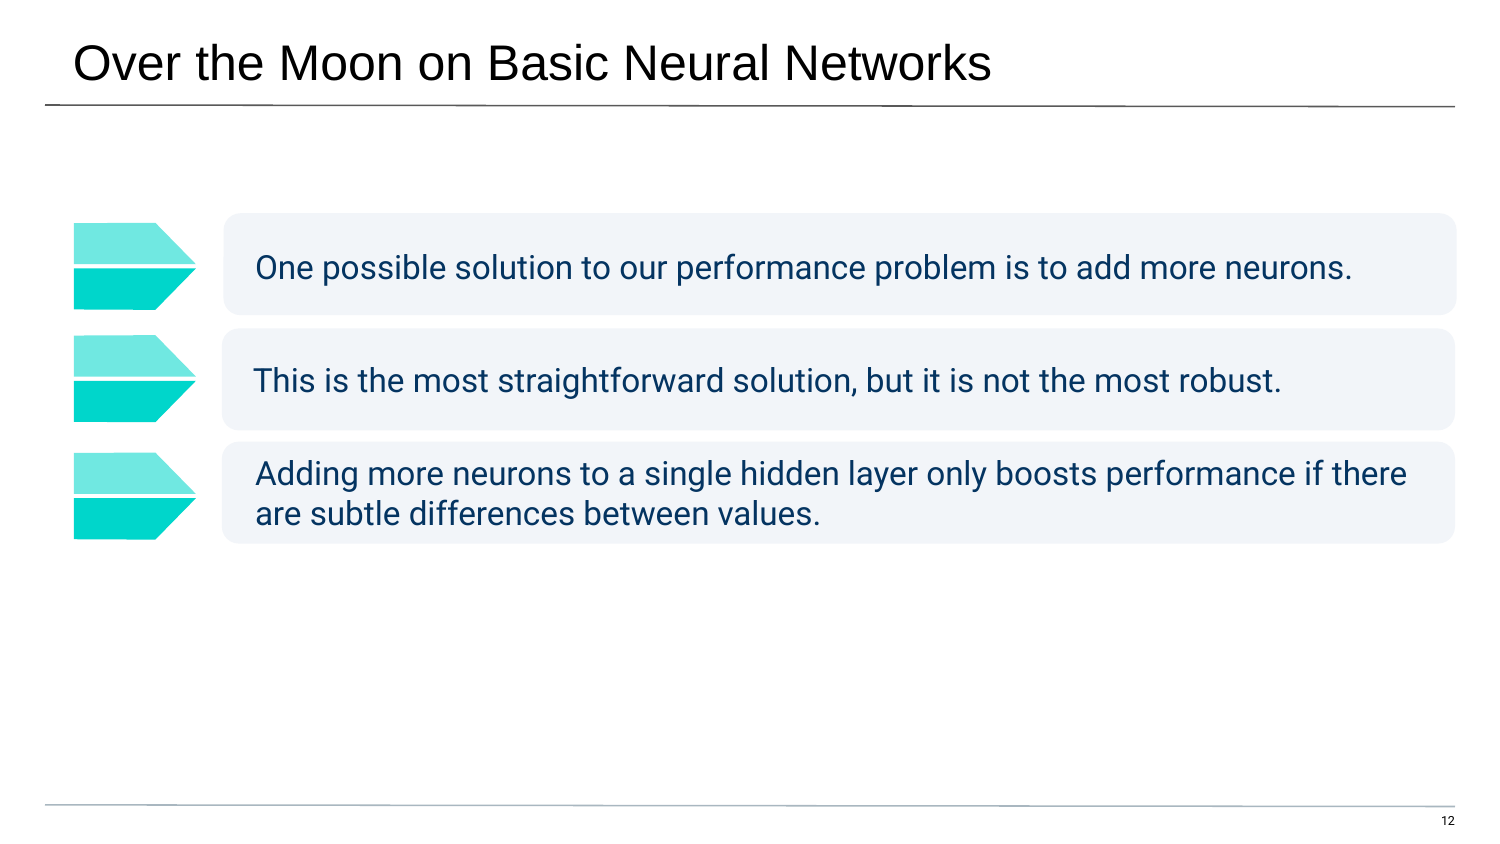

# Over the Moon on Basic Neural Networks

One possible solution to our performance problem is to add more neurons.
This is the most straightforward solution, but it is not the most robust.
Adding more neurons to a single hidden layer only boosts performance if there are subtle differences between values.

12